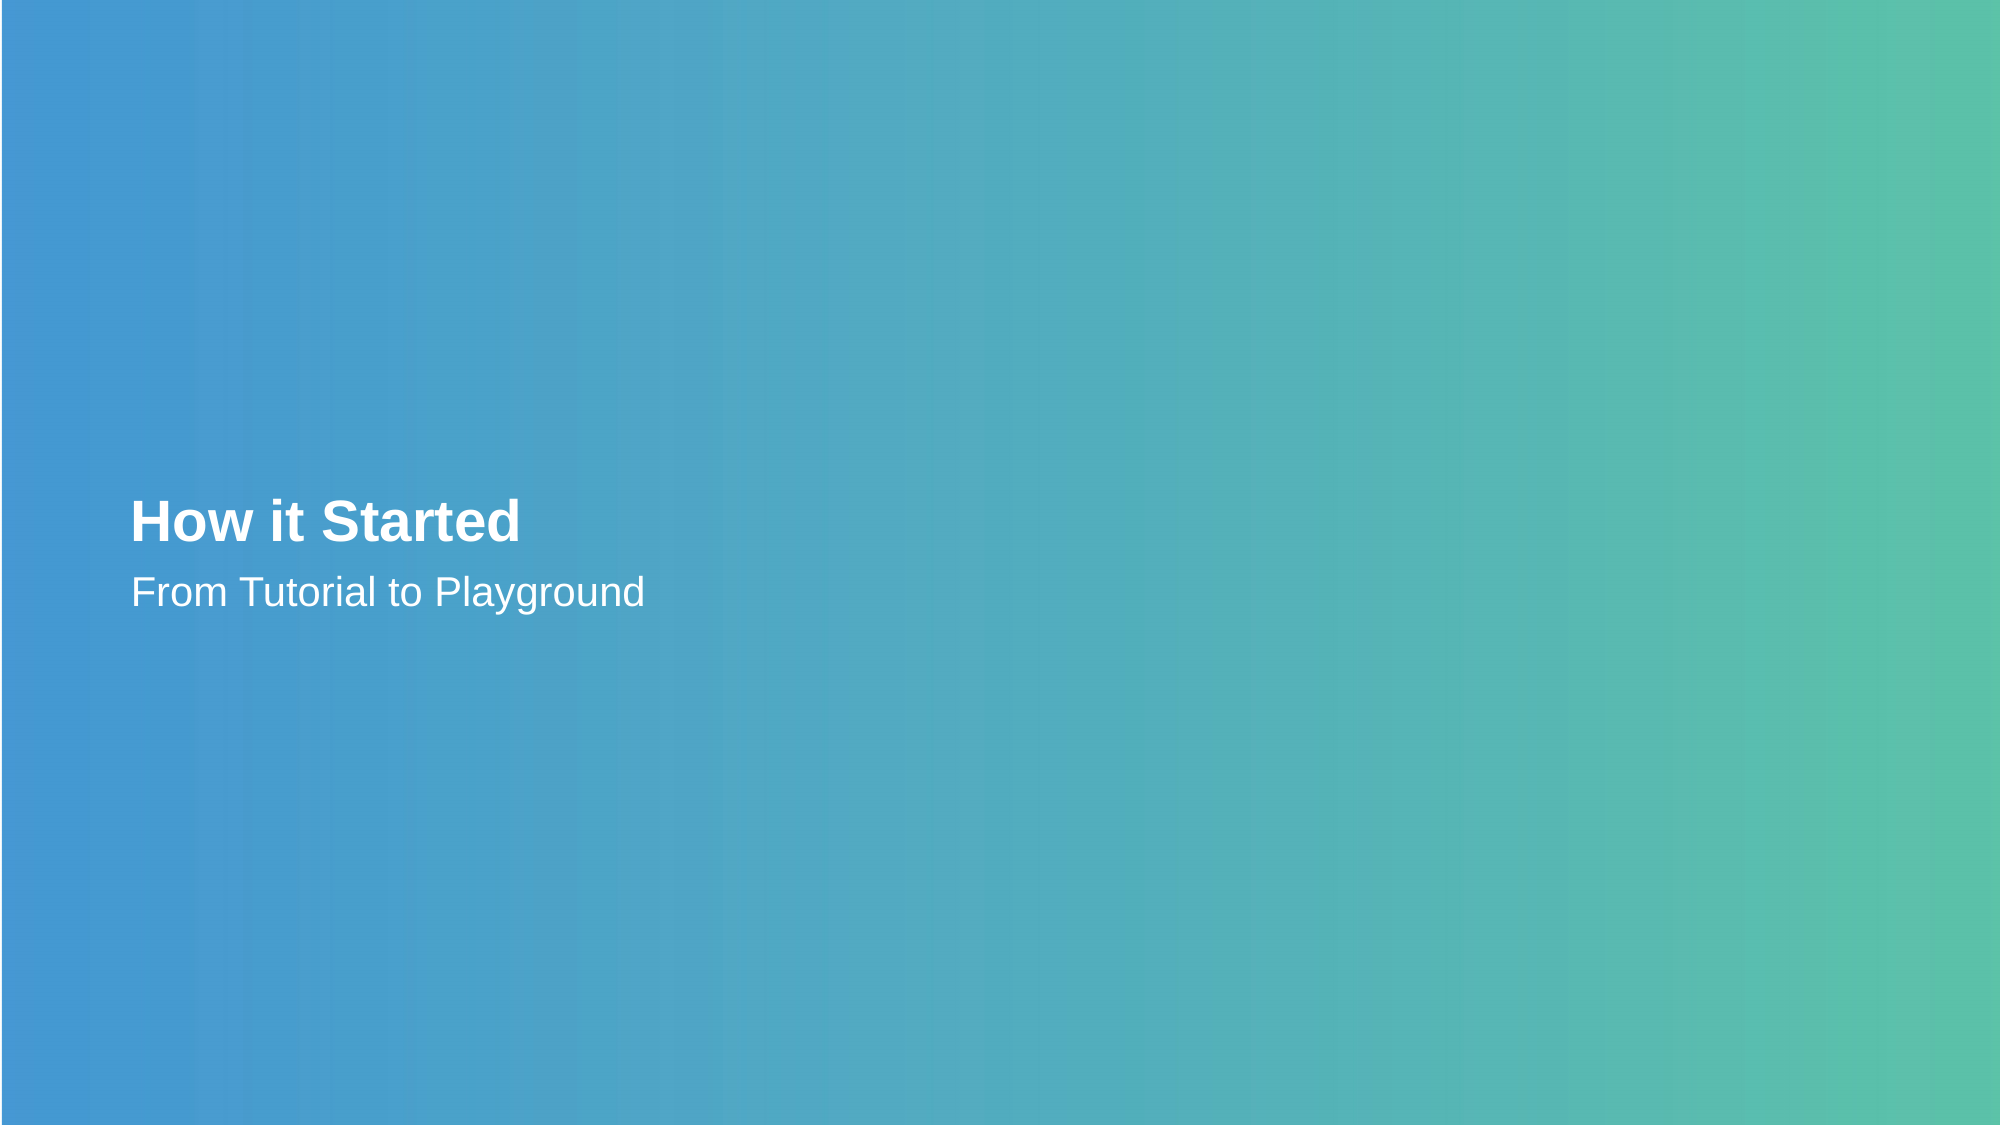

# How it Started
From Tutorial to Playground